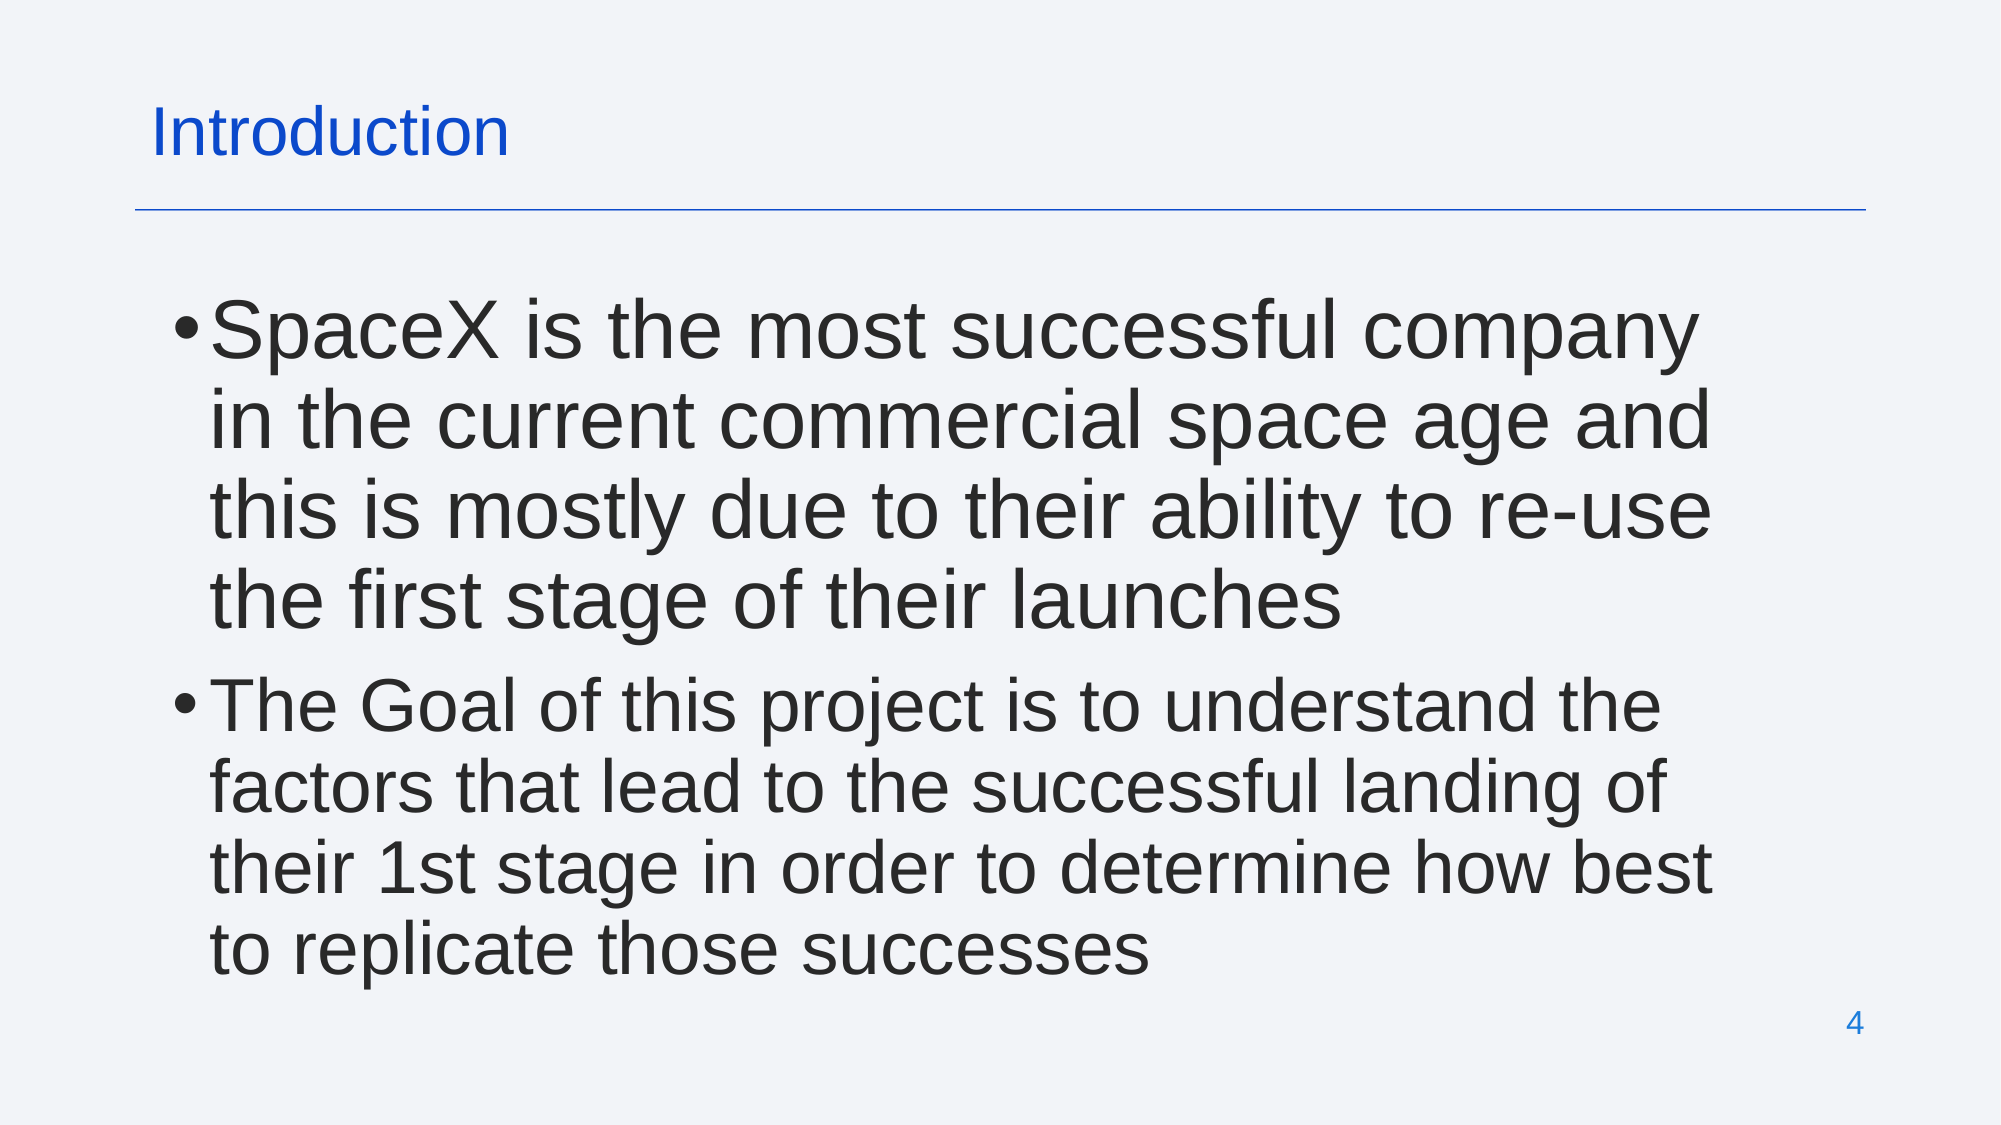

Introduction
SpaceX is the most successful company in the current commercial space age and this is mostly due to their ability to re-use the first stage of their launches
The Goal of this project is to understand the factors that lead to the successful landing of their 1st stage in order to determine how best to replicate those successes
4